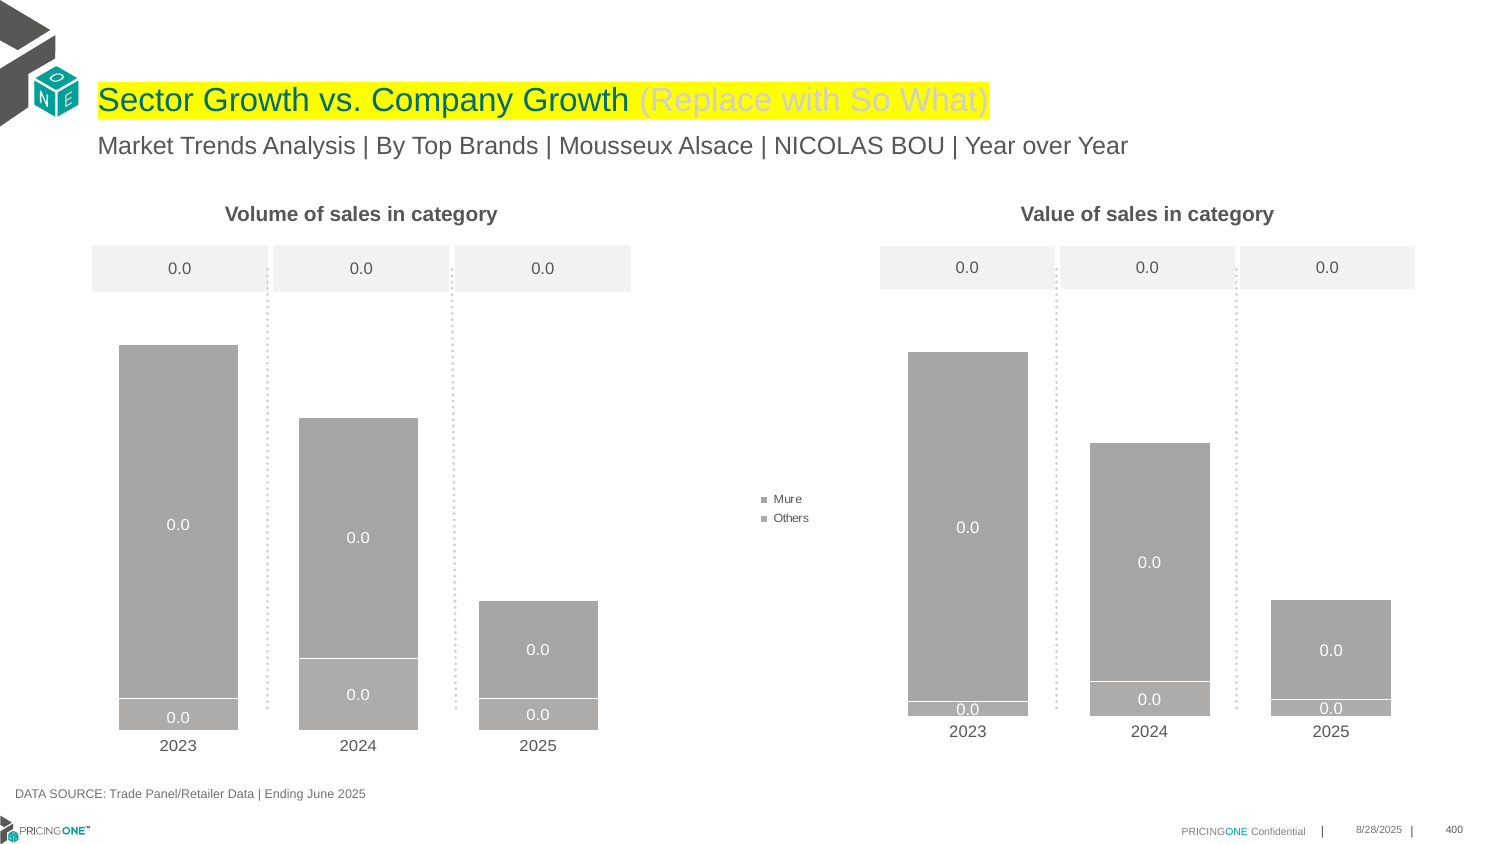

# Sector Growth vs. Company Growth (Replace with So What)
Market Trends Analysis | By Top Brands | Mousseux Alsace | NICOLAS BOU | Year over Year
| Value of sales in category |  |  |
| --- | --- | --- |
| 0.0 | 0.0 | 0.0 |
| Volume of sales in category |  |  |
| --- | --- | --- |
| 0.0 | 0.0 | 0.0 |

### Chart

| Category | Others | Mure |
|---|---|---|
| 2023 | 0.000274 | 0.006686 |
| 2024 | 0.000654 | 0.004576 |
| 2025 | 0.000313 | 0.001909 |

### Chart

| Category | Others | Mure |
|---|---|---|
| 2023 | 2.6e-05 | 0.000286 |
| 2024 | 5.8e-05 | 0.000195 |
| 2025 | 2.6e-05 | 7.9e-05 |
DATA SOURCE: Trade Panel/Retailer Data | Ending June 2025

8/28/2025
400